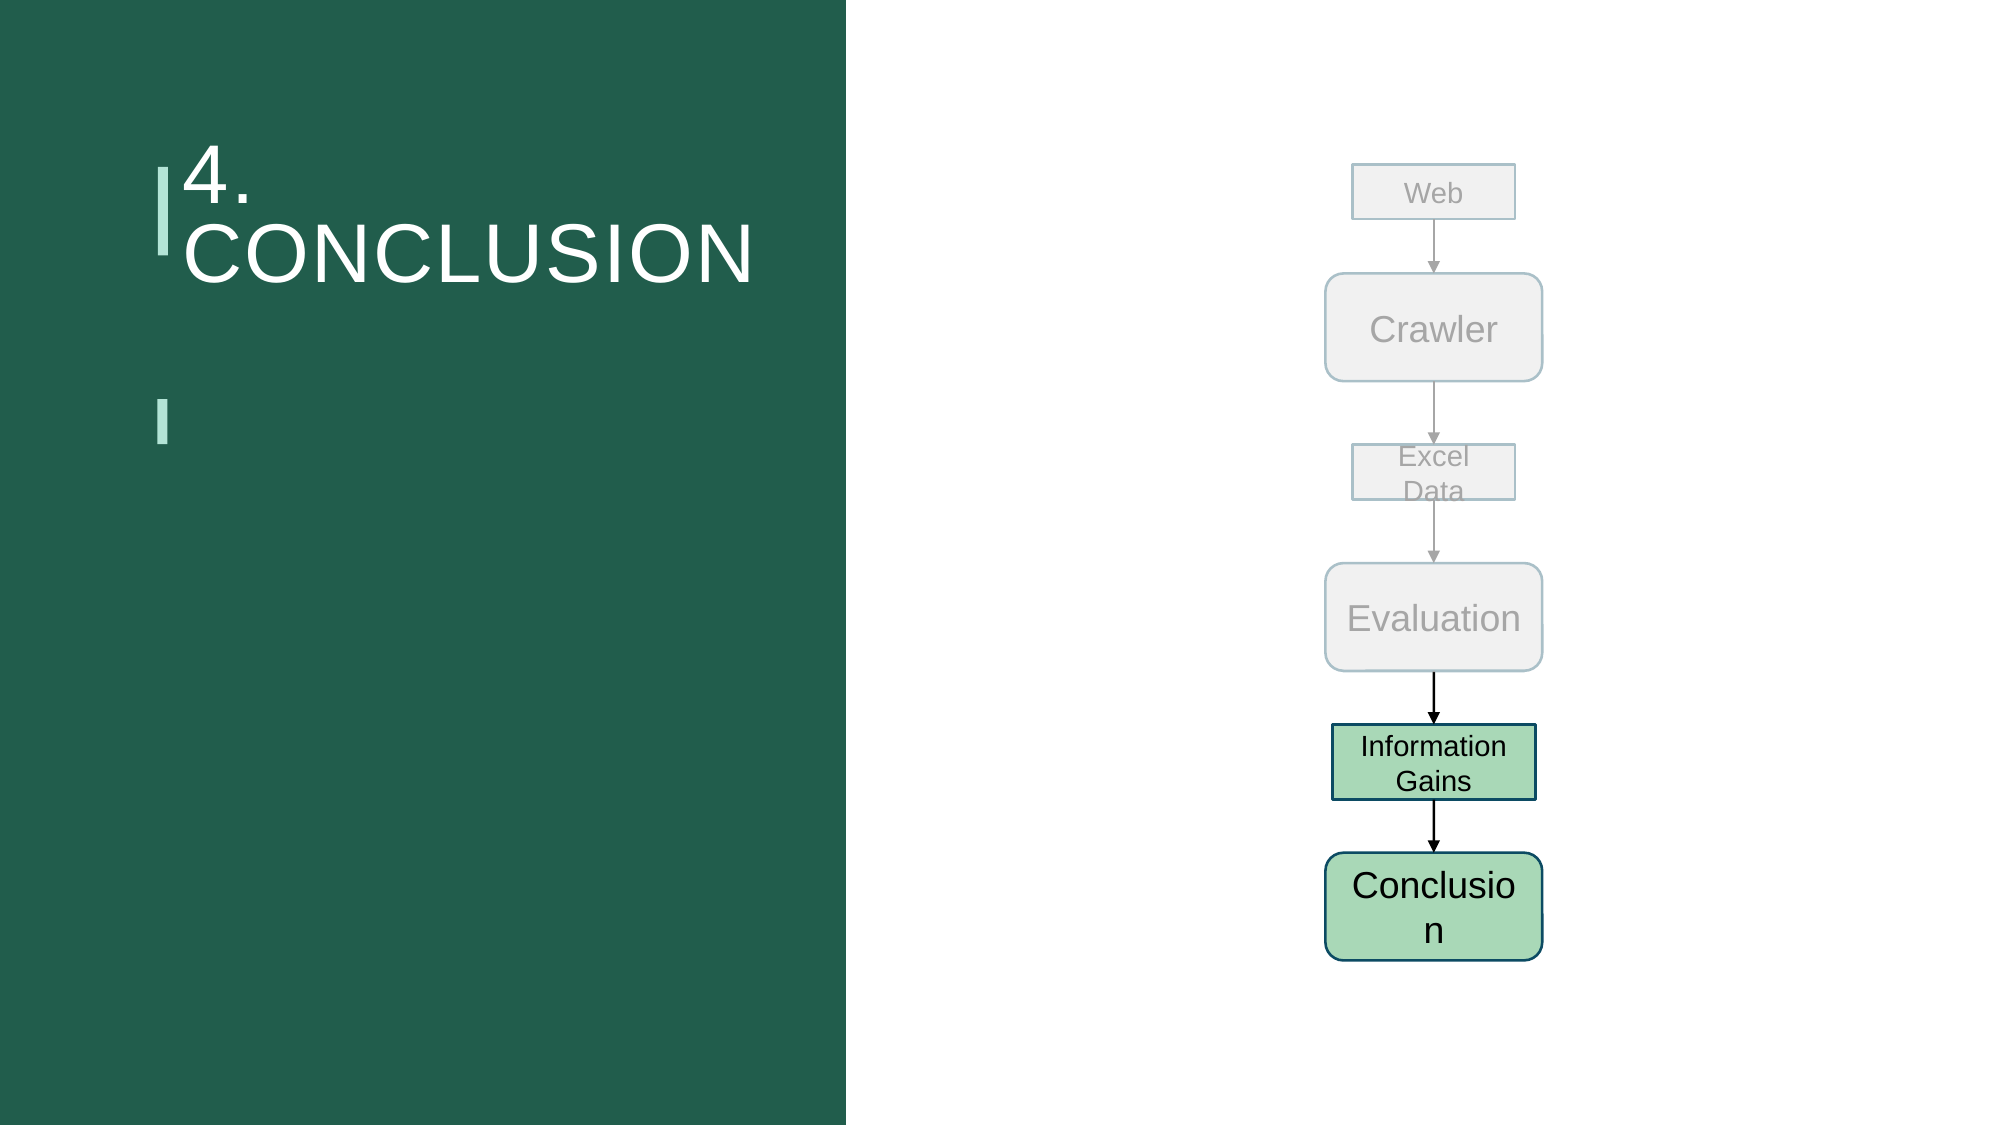

# 4. Conclusion

Web
Crawler
Excel Data
Evaluation
Information Gains
Conclusion